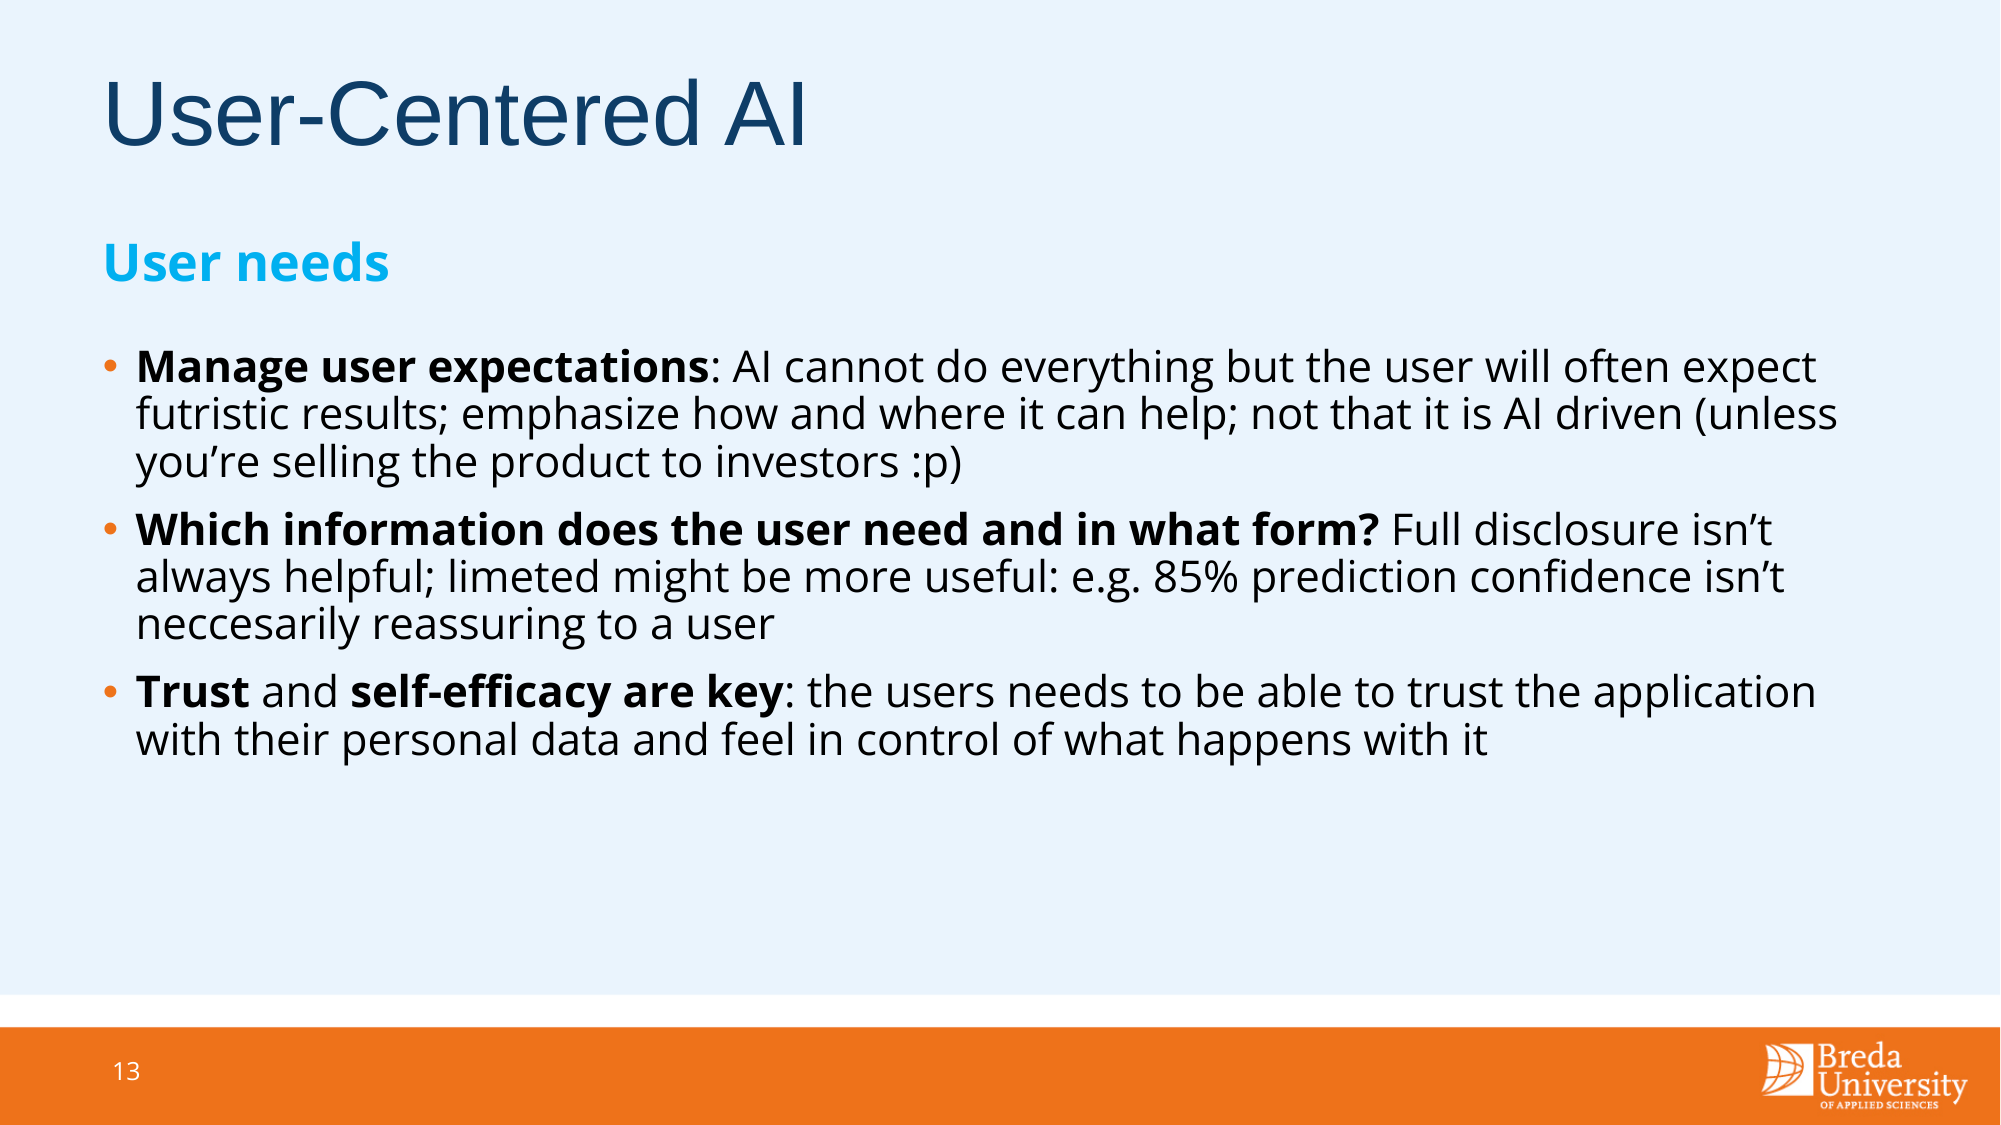

# User-Centered AI
User needs
Manage user expectations: AI cannot do everything but the user will often expect futristic results; emphasize how and where it can help; not that it is AI driven (unless you’re selling the product to investors :p)
Which information does the user need and in what form? Full disclosure isn’t always helpful; limeted might be more useful: e.g. 85% prediction confidence isn’t neccesarily reassuring to a user
Trust and self-efficacy are key: the users needs to be able to trust the application with their personal data and feel in control of what happens with it

13